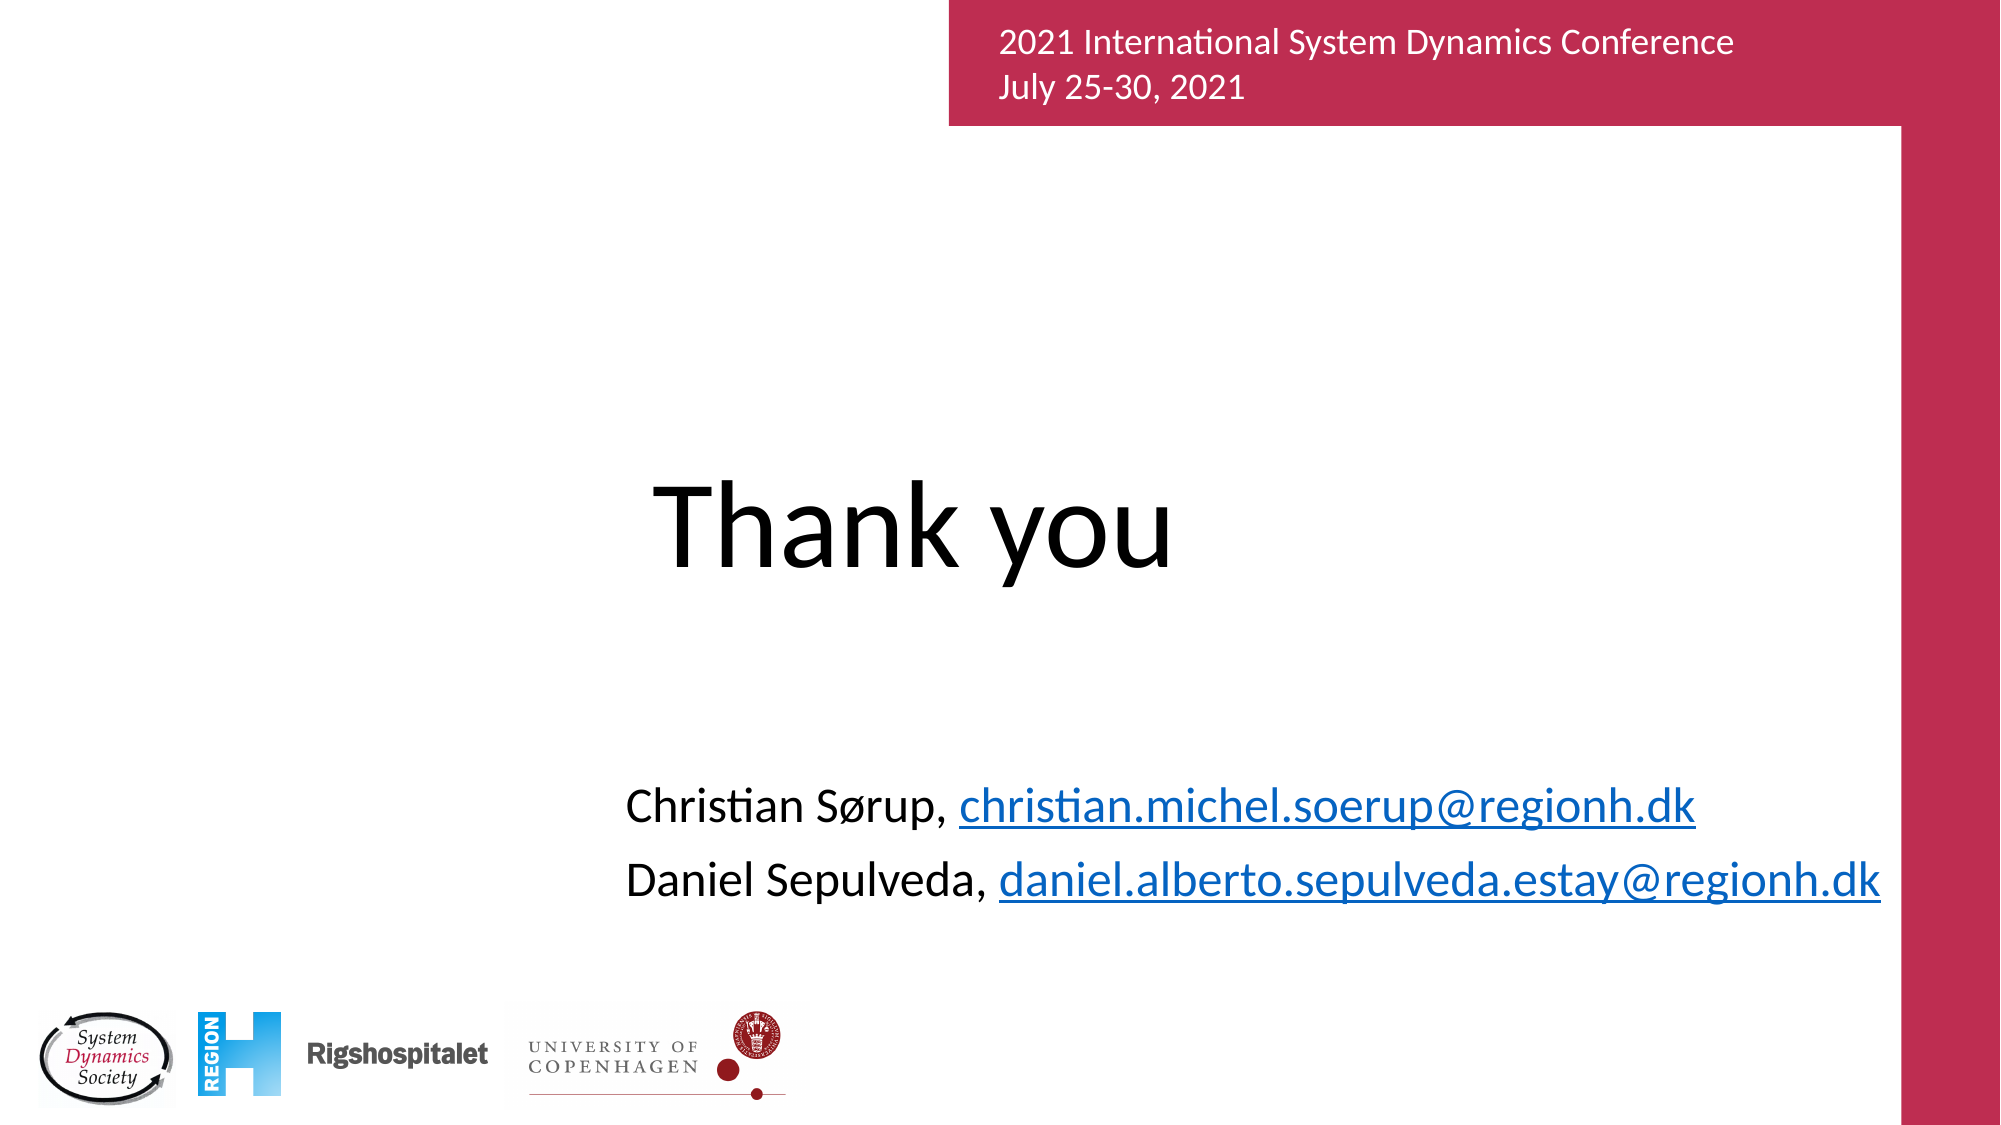

# Thank you
Christian Sørup, christian.michel.soerup@regionh.dk
Daniel Sepulveda, daniel.alberto.sepulveda.estay@regionh.dk